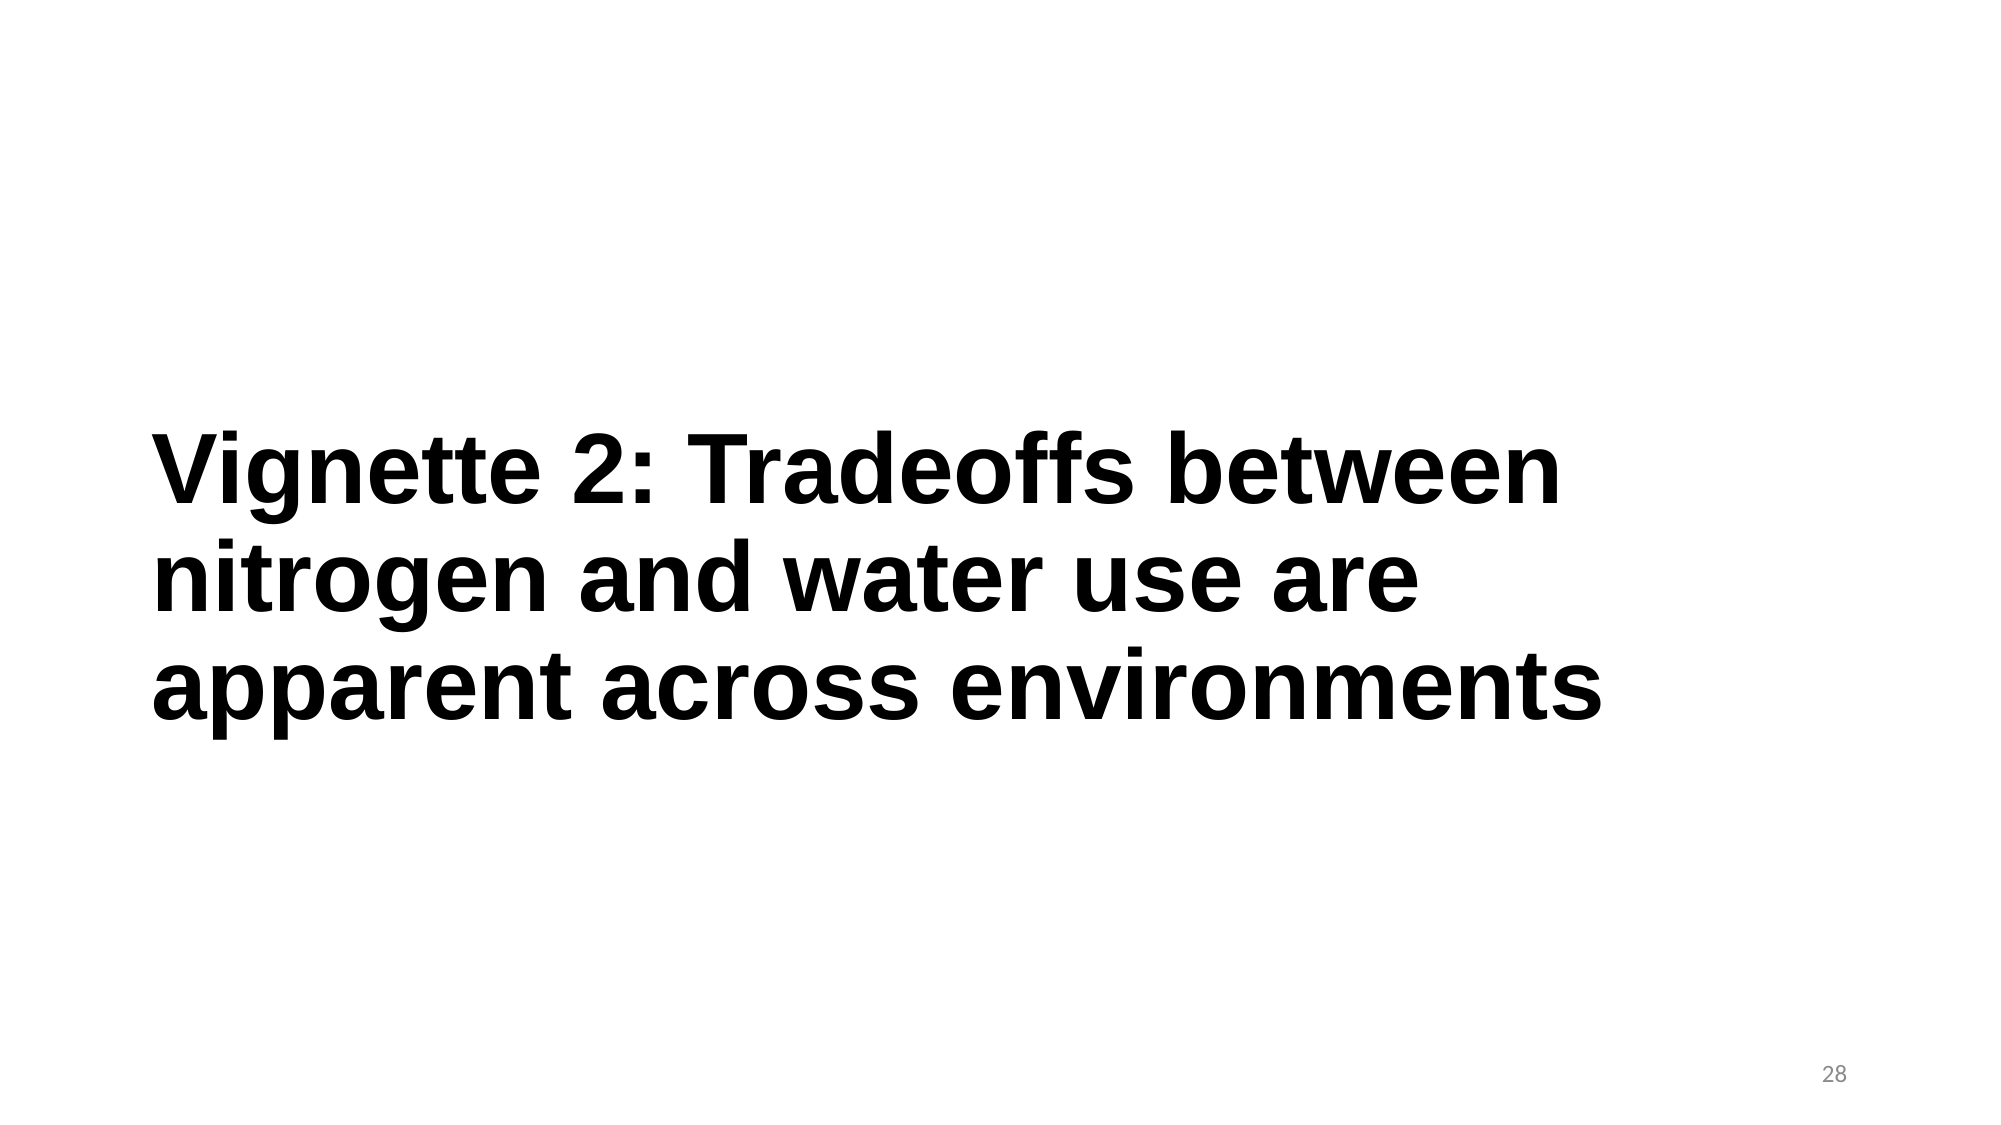

# Vignette 2: Tradeoffs between nitrogen and water use are apparent across environments
28